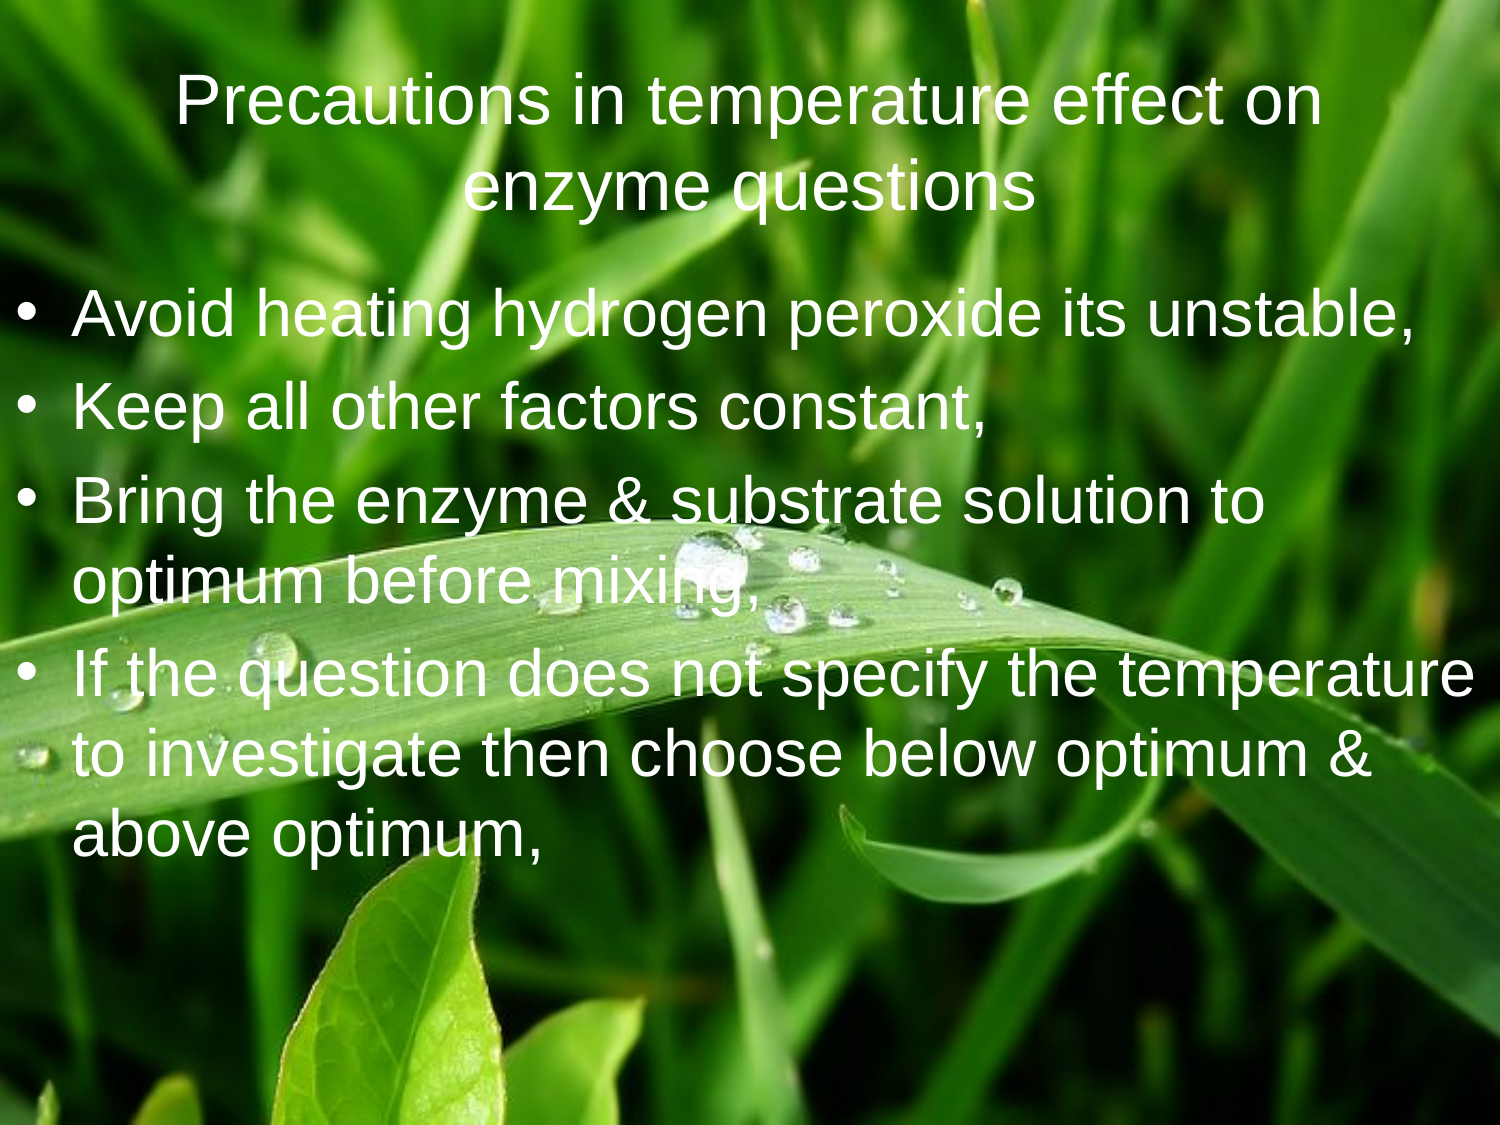

# Precautions in temperature effect on enzyme questions
Avoid heating hydrogen peroxide its unstable,
Keep all other factors constant,
Bring the enzyme & substrate solution to optimum before mixing,
If the question does not specify the temperature to investigate then choose below optimum & above optimum,